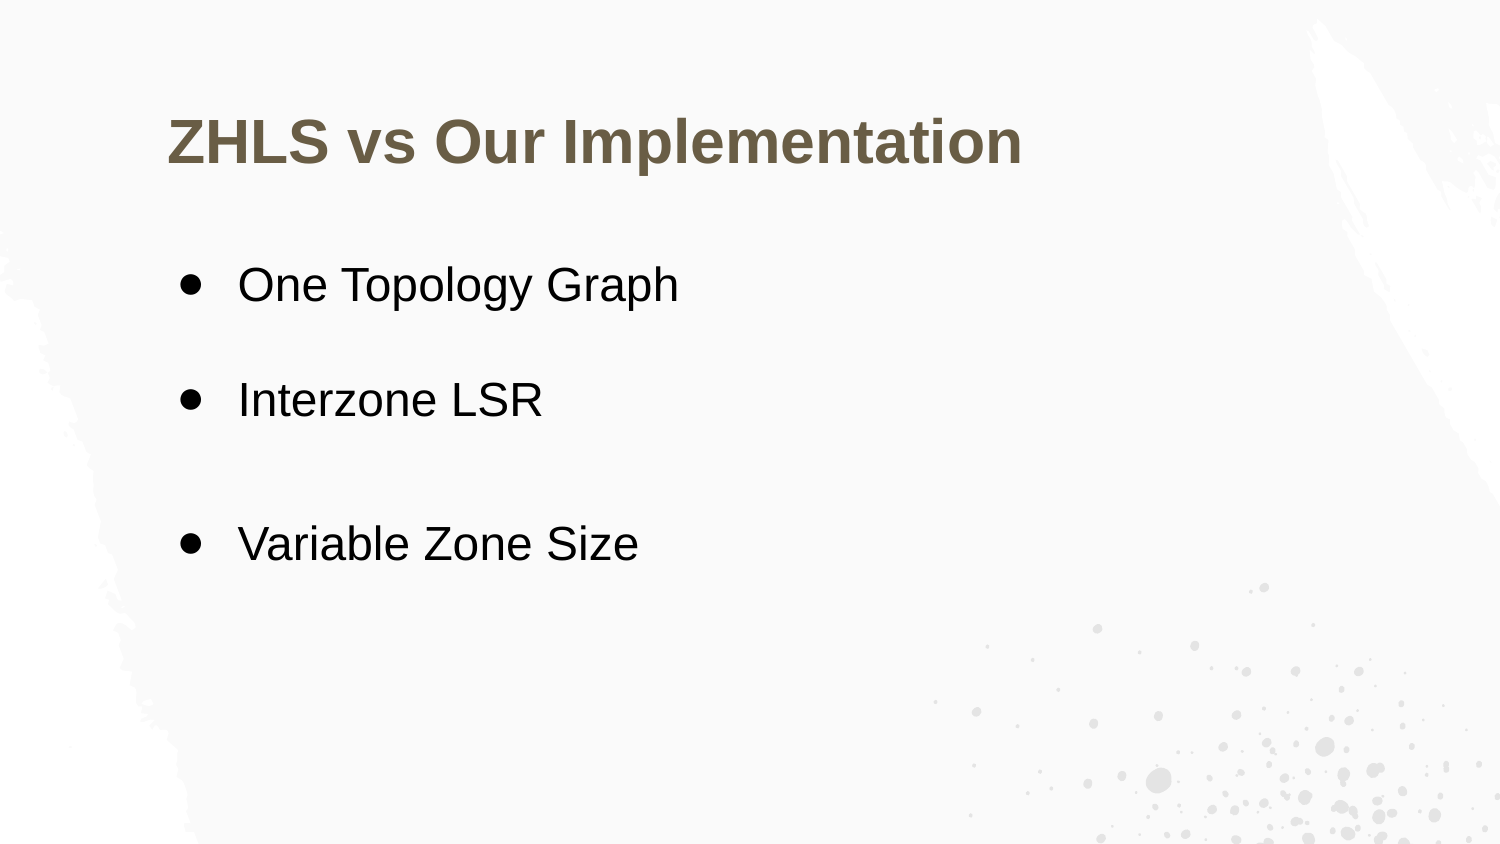

# ZHLS vs Our Implementation

One Topology Graph

Interzone LSR

Variable Zone Size